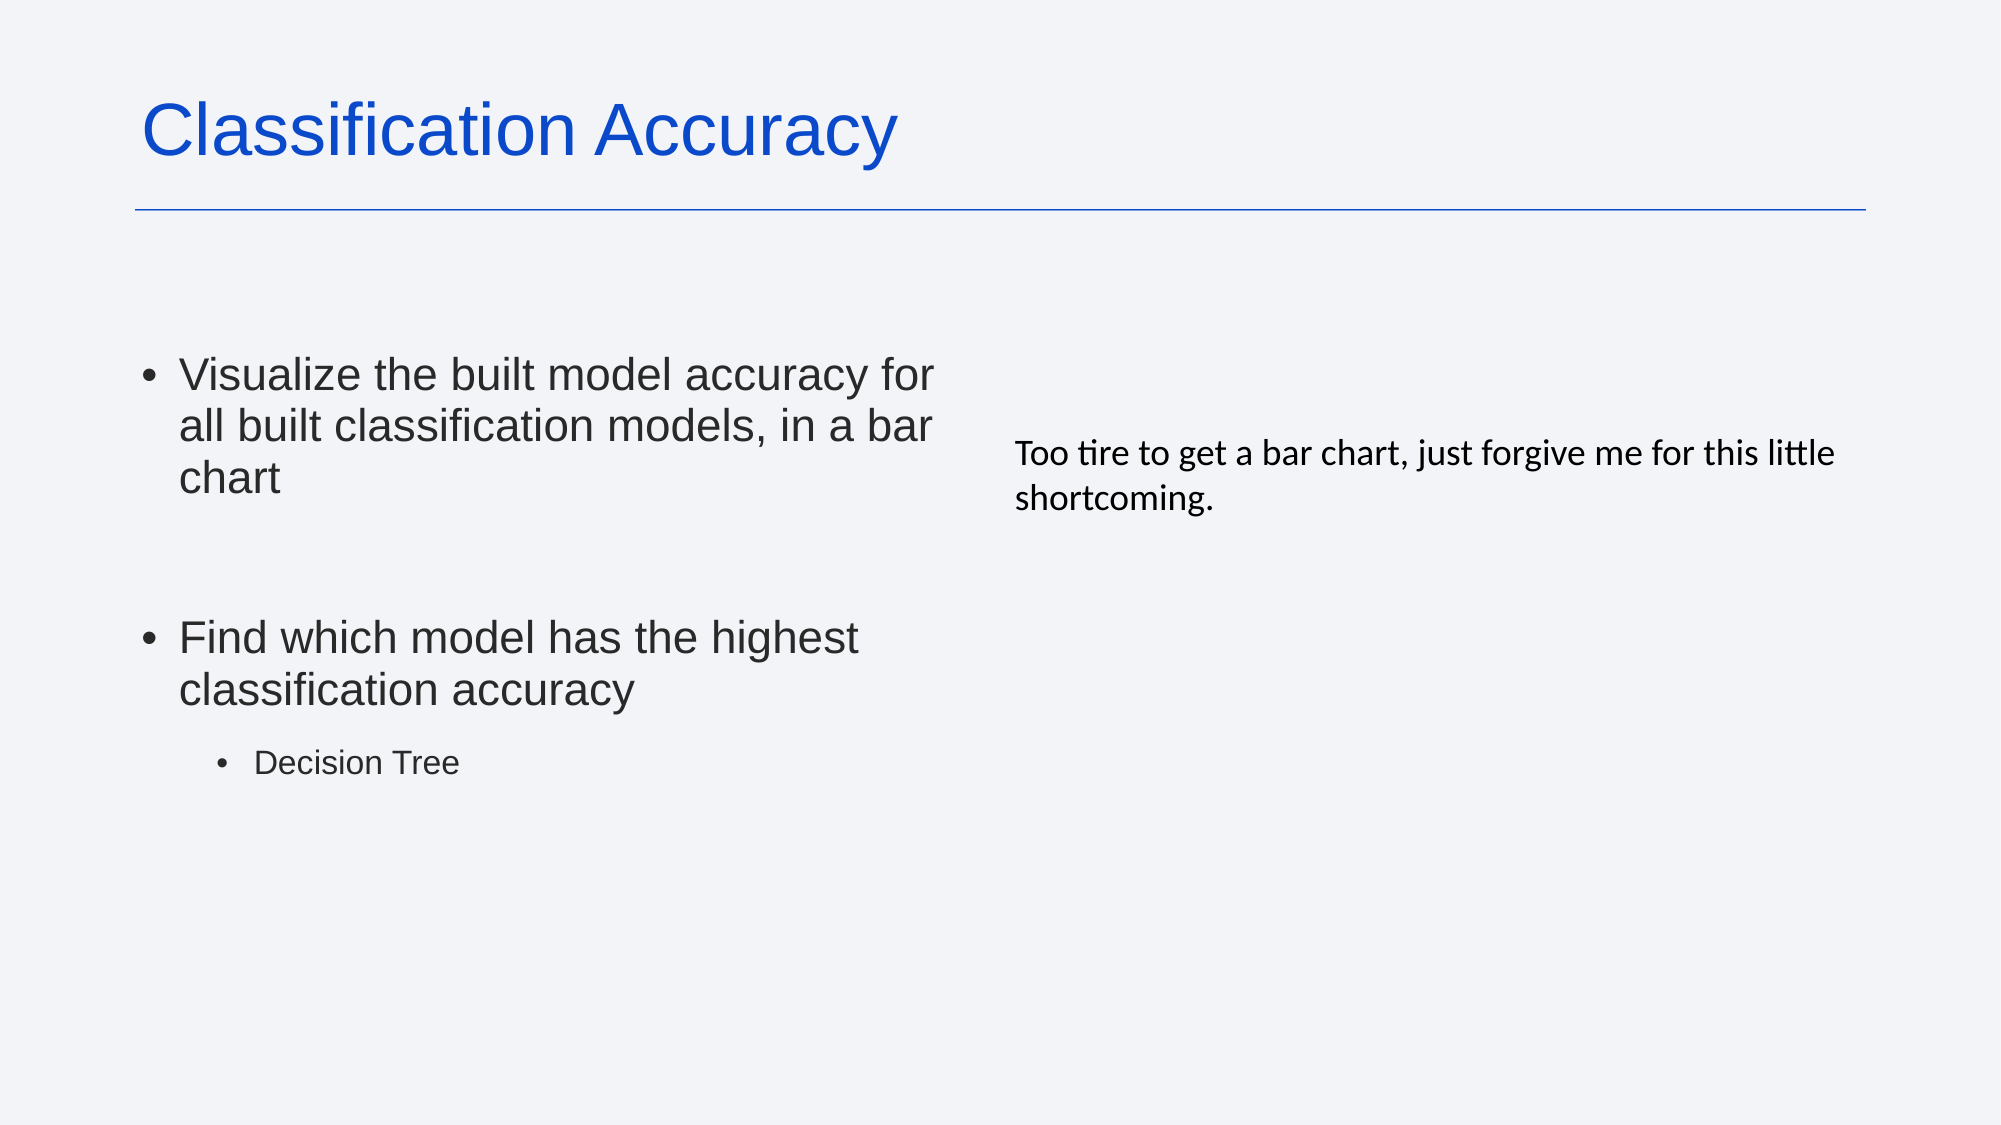

Classification Accuracy
Visualize the built model accuracy for all built classification models, in a bar chart

Find which model has the highest classification accuracy
Decision Tree
Too tire to get a bar chart, just forgive me for this little shortcoming.
43